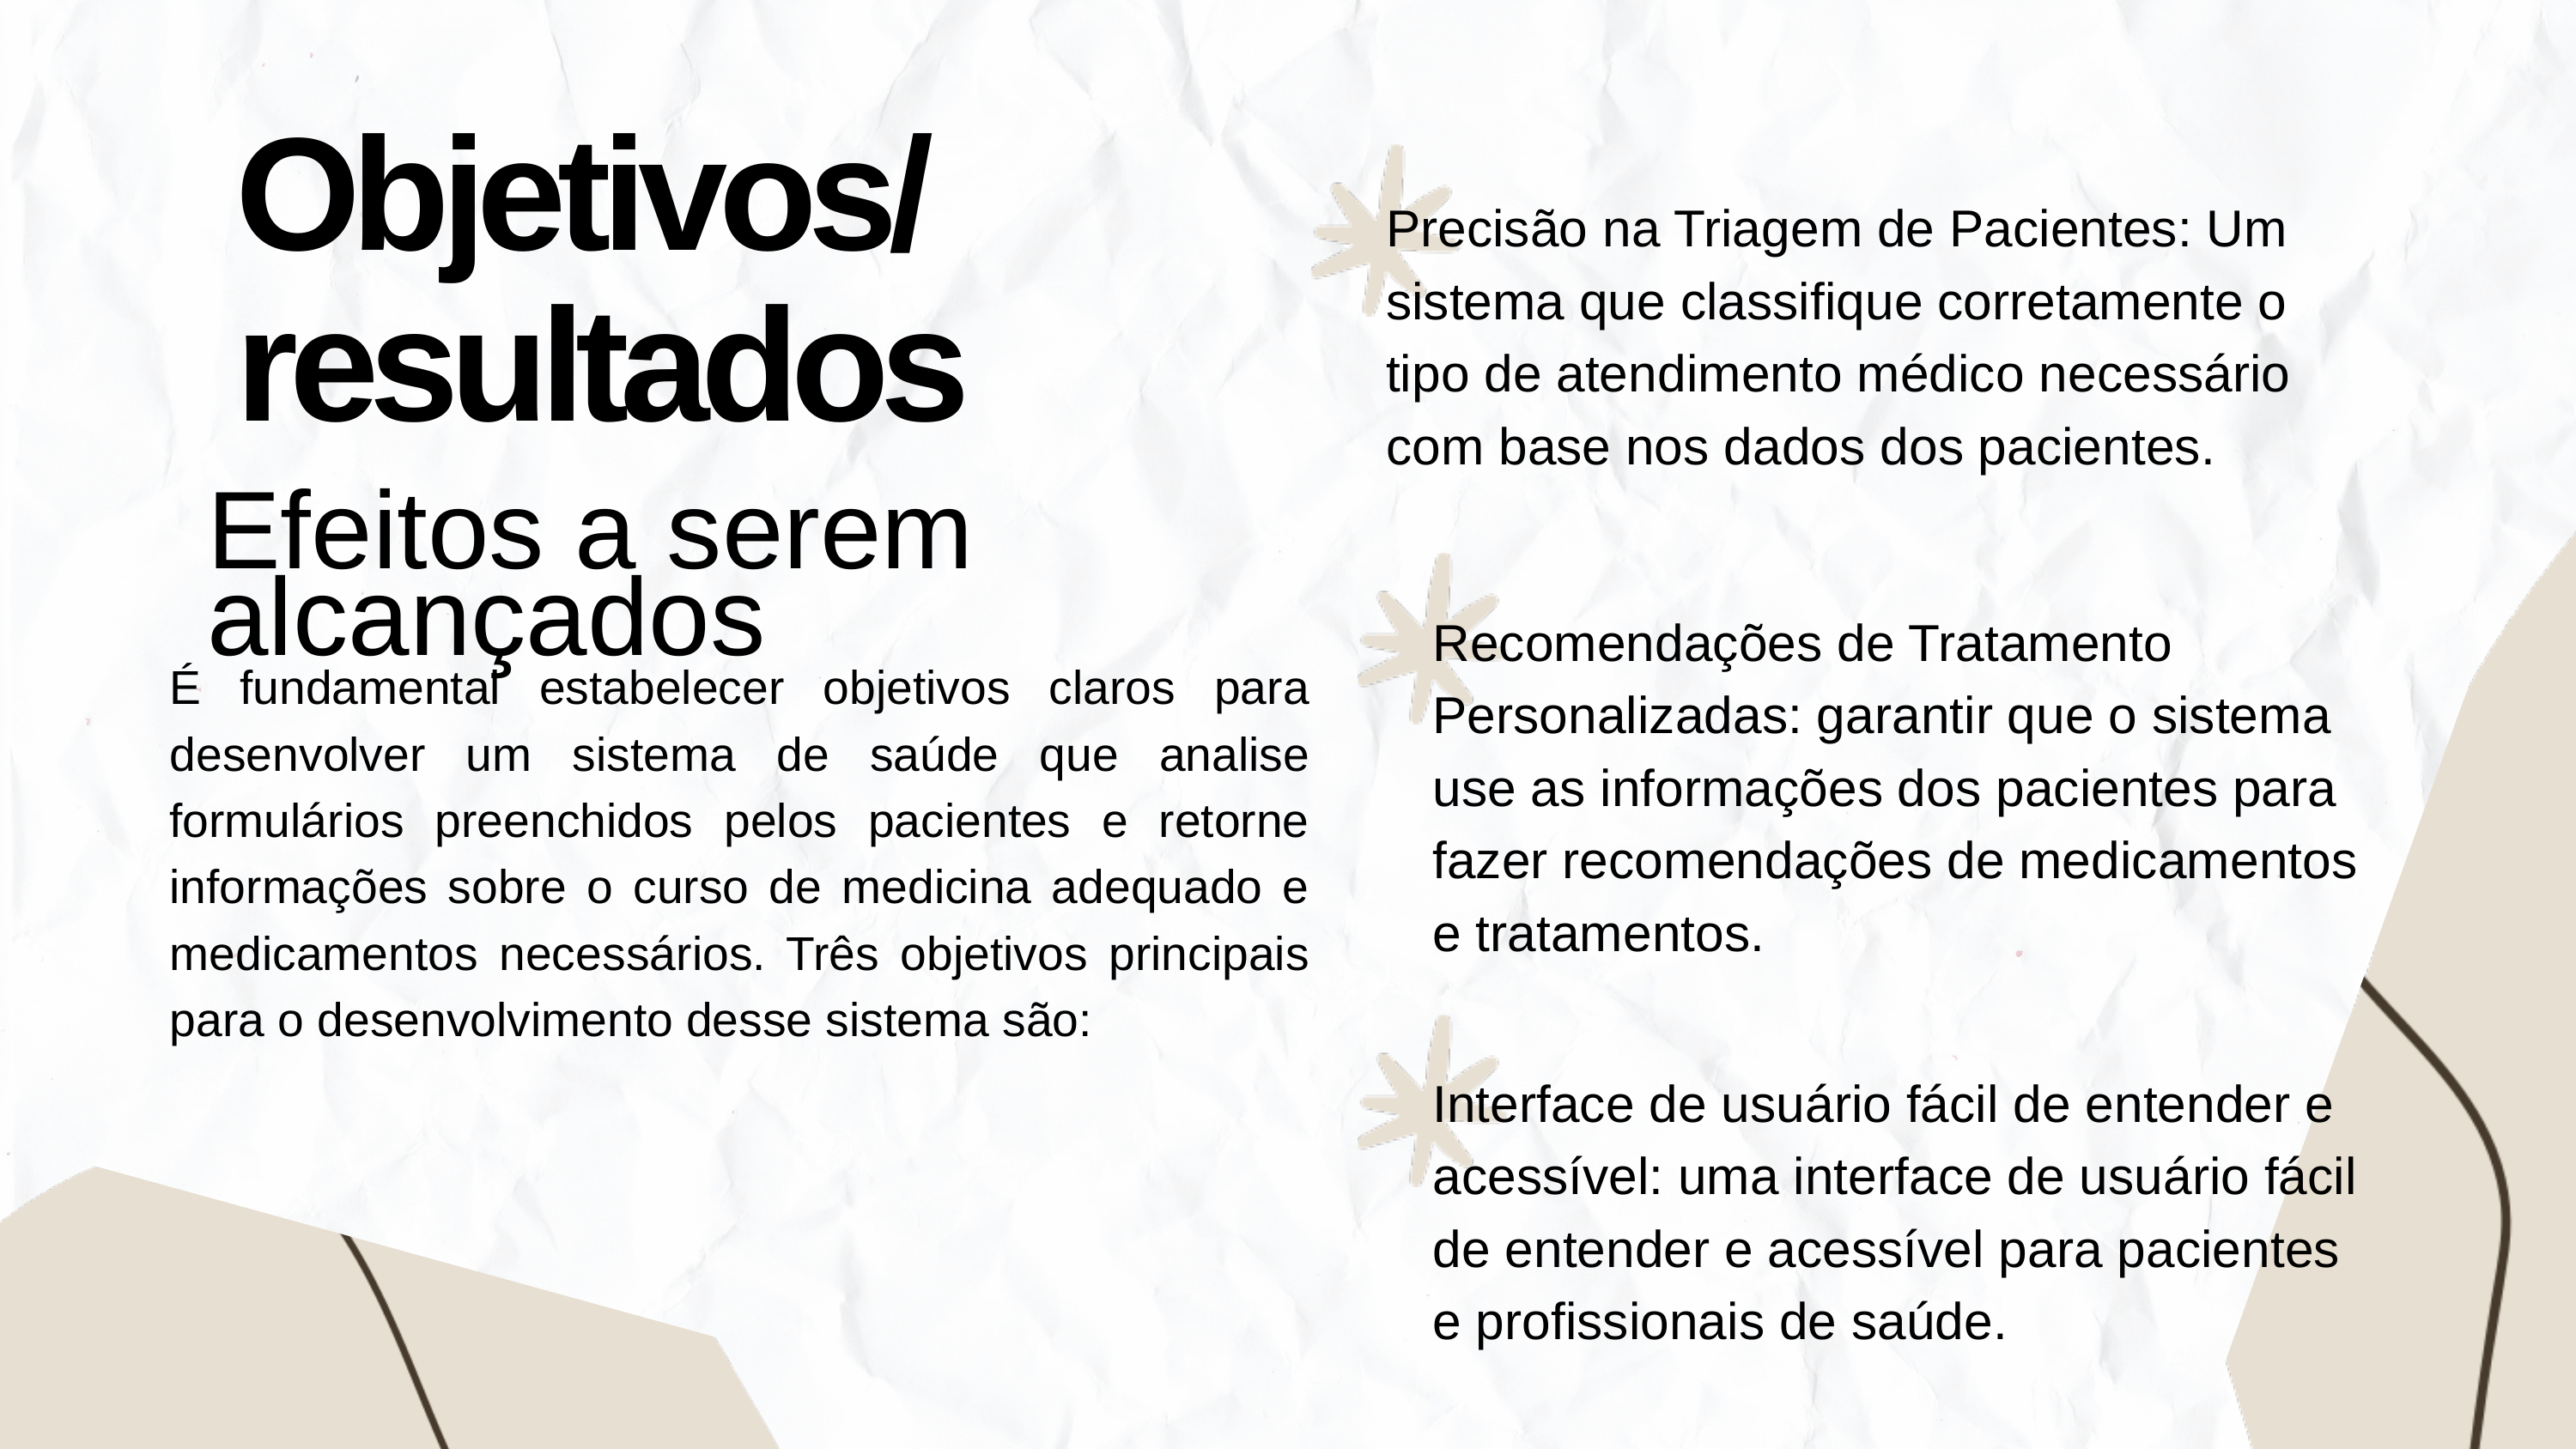

Objetivos/ resultados

Precisão na Triagem de Pacientes: Um sistema que classifique corretamente o tipo de atendimento médico necessário com base nos dados dos pacientes.

Efeitos a serem alcançados

Recomendações de Tratamento Personalizadas: garantir que o sistema use as informações dos pacientes para fazer recomendações de medicamentos e tratamentos.
É fundamental estabelecer objetivos claros para desenvolver um sistema de saúde que analise formulários preenchidos pelos pacientes e retorne informações sobre o curso de medicina adequado e medicamentos necessários. Três objetivos principais para o desenvolvimento desse sistema são:

Interface de usuário fácil de entender e acessível: uma interface de usuário fácil de entender e acessível para pacientes e profissionais de saúde.